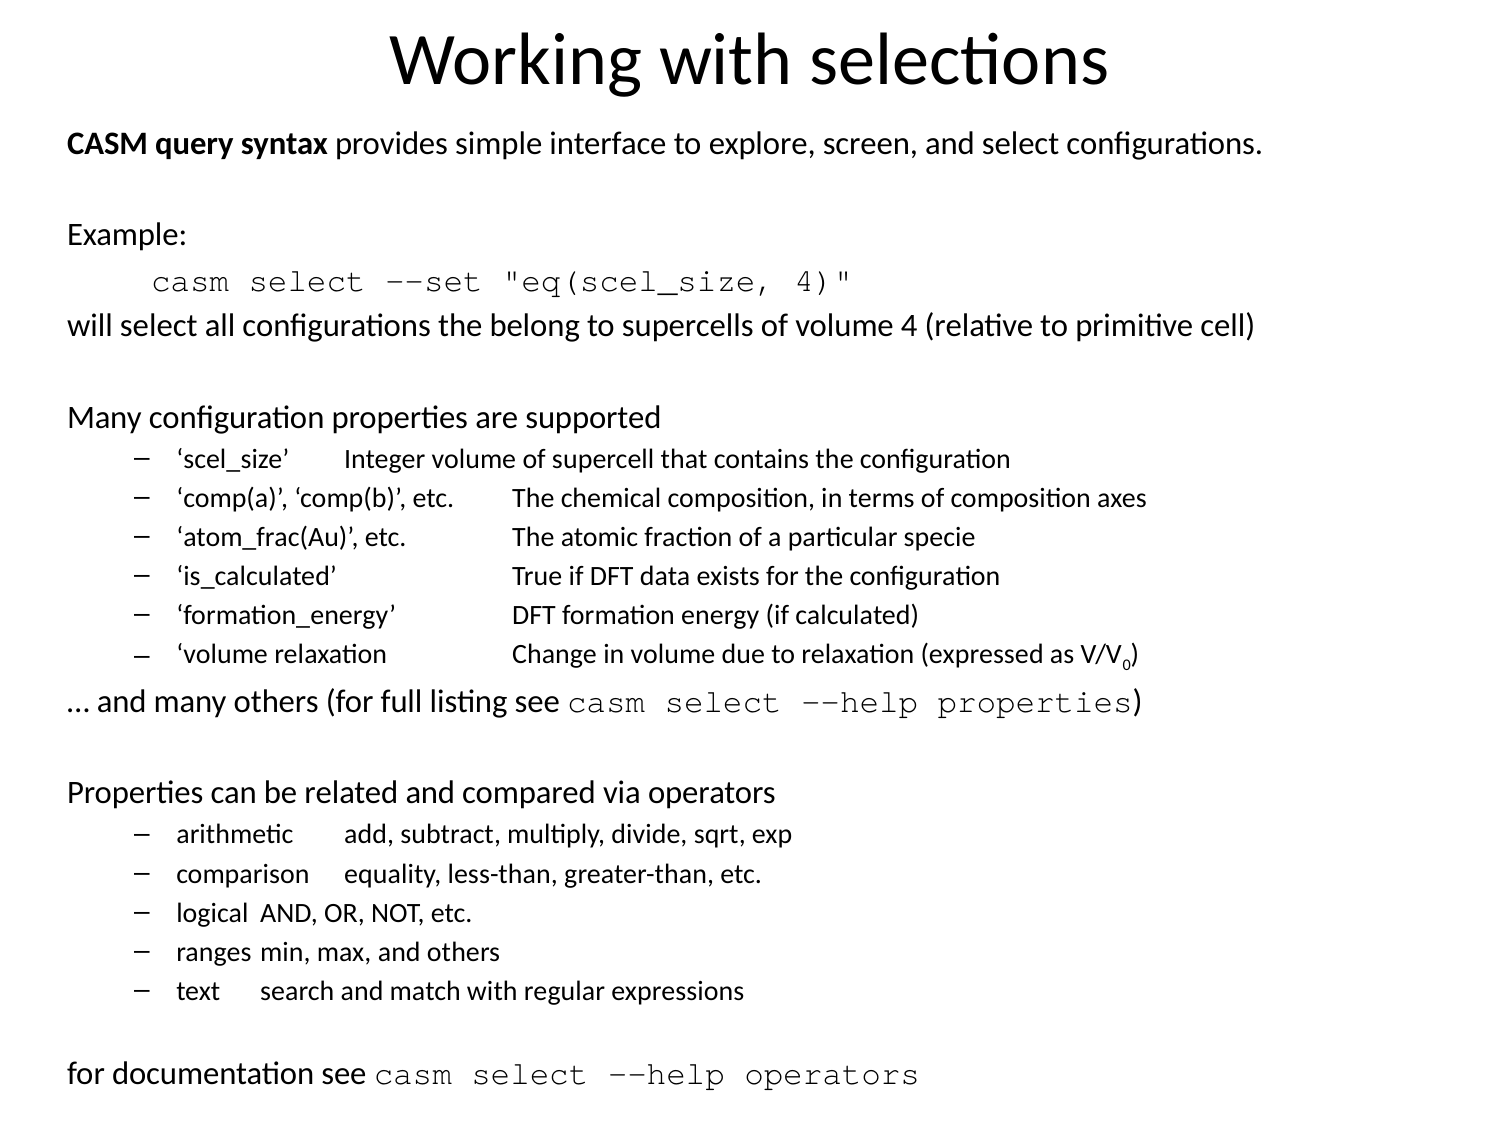

# Working with selections
CASM query syntax provides simple interface to explore, screen, and select configurations.

Example:
	casm select --set "eq(scel_size, 4)"
will select all configurations the belong to supercells of volume 4 (relative to primitive cell)

Many configuration properties are supported
‘scel_size’ 				Integer volume of supercell that contains the configuration
‘comp(a)’, ‘comp(b)’, etc.		The chemical composition, in terms of composition axes
‘atom_frac(Au)’, etc.     		The atomic fraction of a particular specie
‘is_calculated’                 		True if DFT data exists for the configuration
‘formation_energy’        		DFT formation energy (if calculated)
‘volume relaxation            		Change in volume due to relaxation (expressed as V/V0)
… and many others (for full listing see casm select --help properties)

Properties can be related and compared via operators
arithmetic				add, subtract, multiply, divide, sqrt, exp
comparison				equality, less-than, greater-than, etc.
logical					AND, OR, NOT, etc.
ranges					min, max, and others
text					search and match with regular expressions

for documentation see casm select --help operators